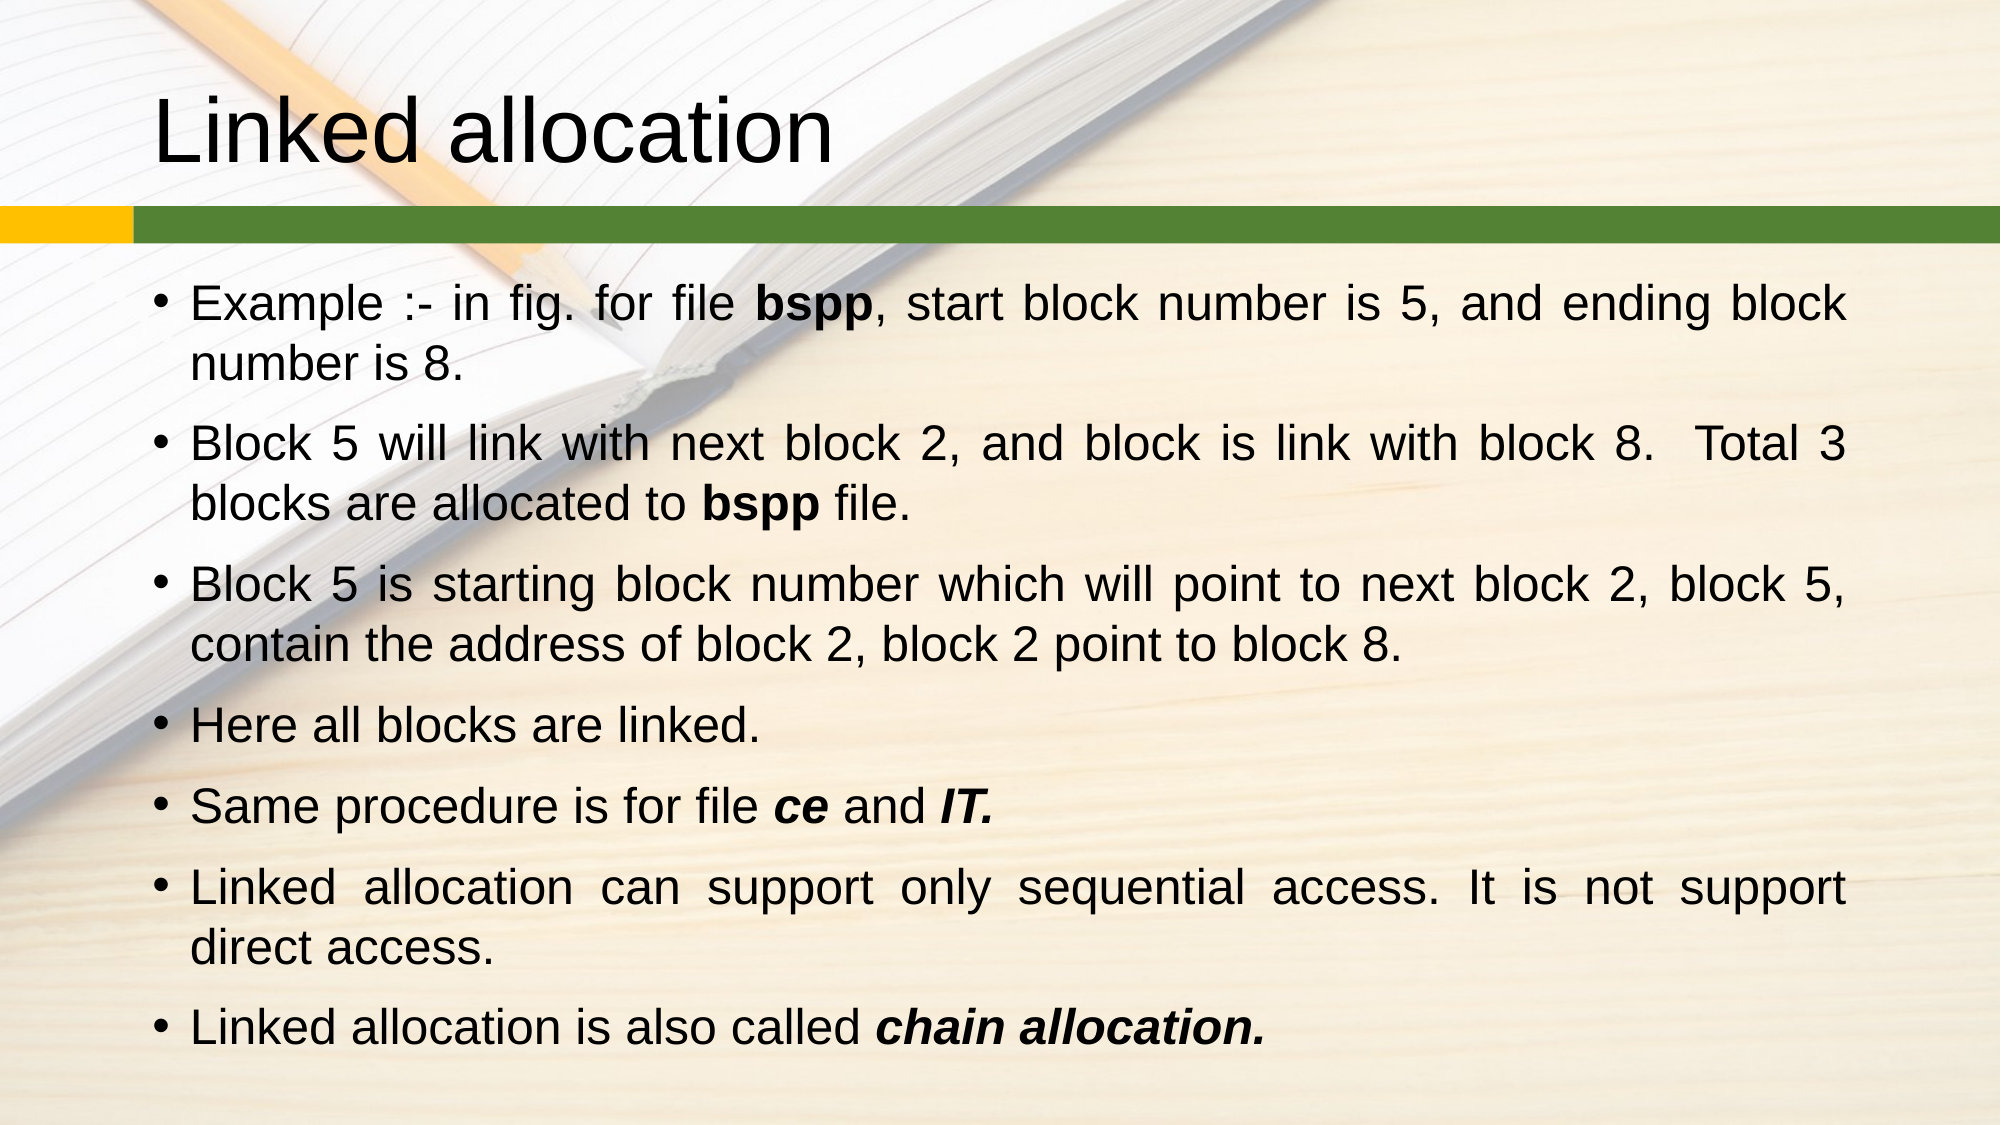

# Linked allocation
Example :- in fig. for file bspp, start block number is 5, and ending block number is 8.
Block 5 will link with next block 2, and block is link with block 8.  Total 3 blocks are allocated to bspp file.
Block 5 is starting block number which will point to next block 2, block 5, contain the address of block 2, block 2 point to block 8.
Here all blocks are linked.
Same procedure is for file ce and IT.
Linked allocation can support only sequential access. It is not support direct access.
Linked allocation is also called chain allocation.